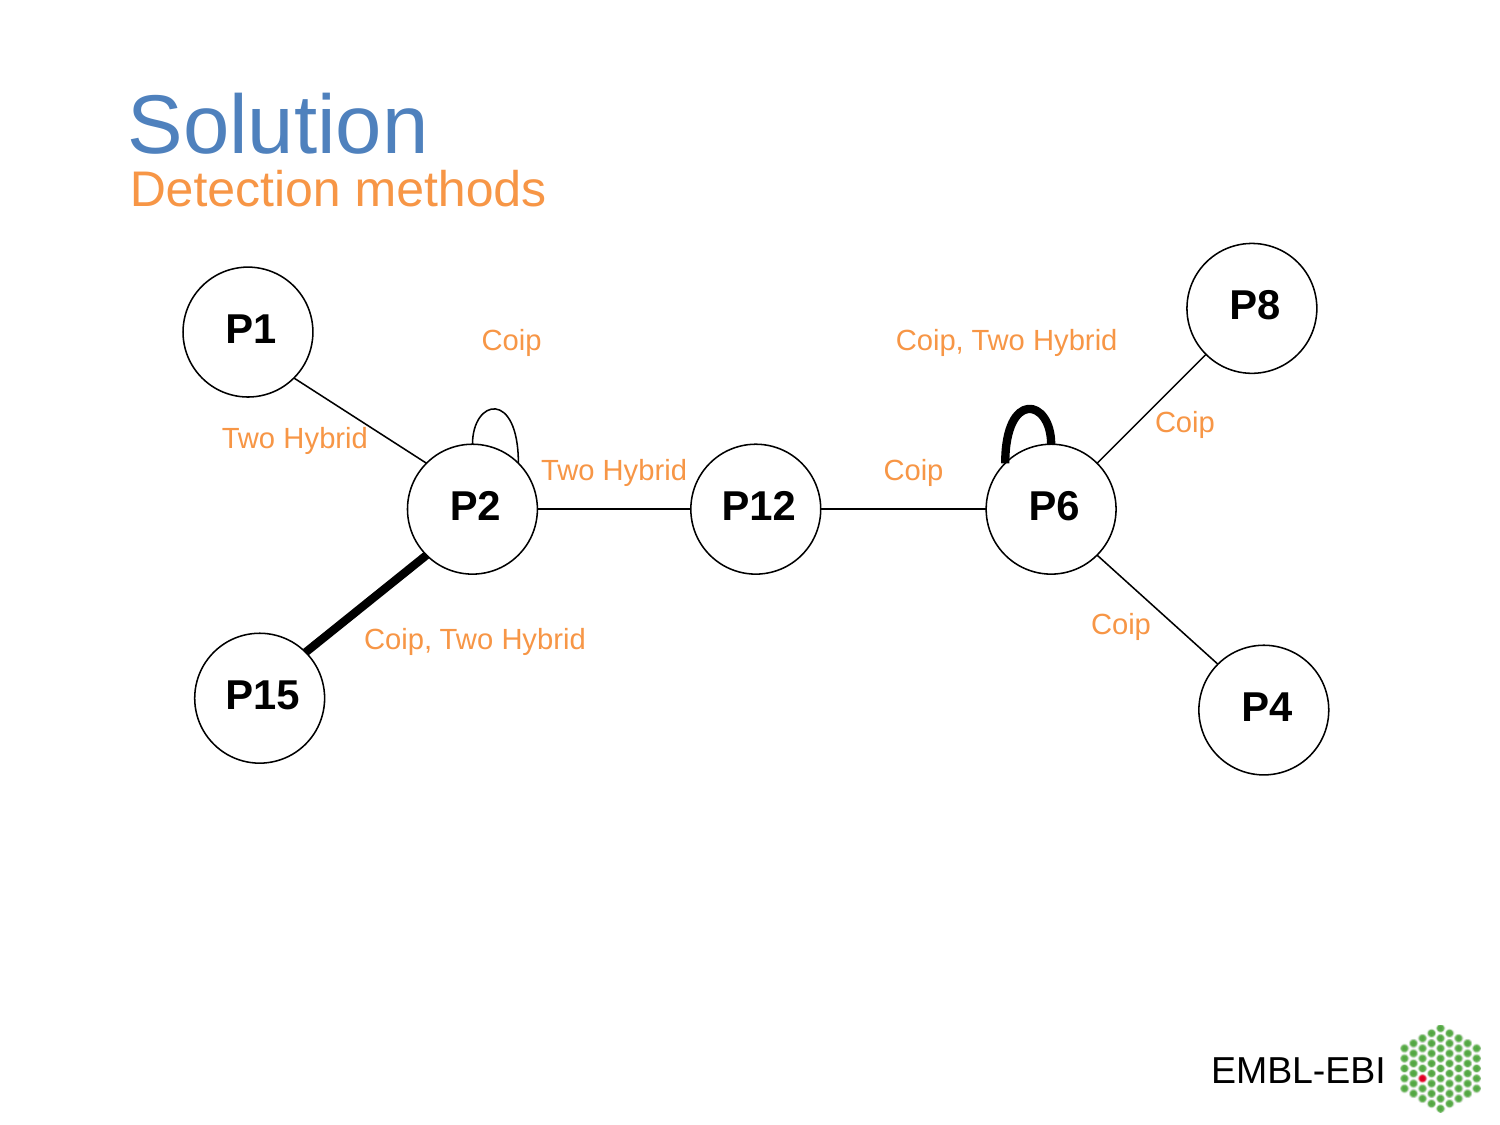

Solution
Detection methods

P8
P1
Coip
Coip, Two Hybrid
Coip
Two Hybrid
P2
Two Hybrid
P12
Coip
P6
Coip
Coip, Two Hybrid
P15
P4